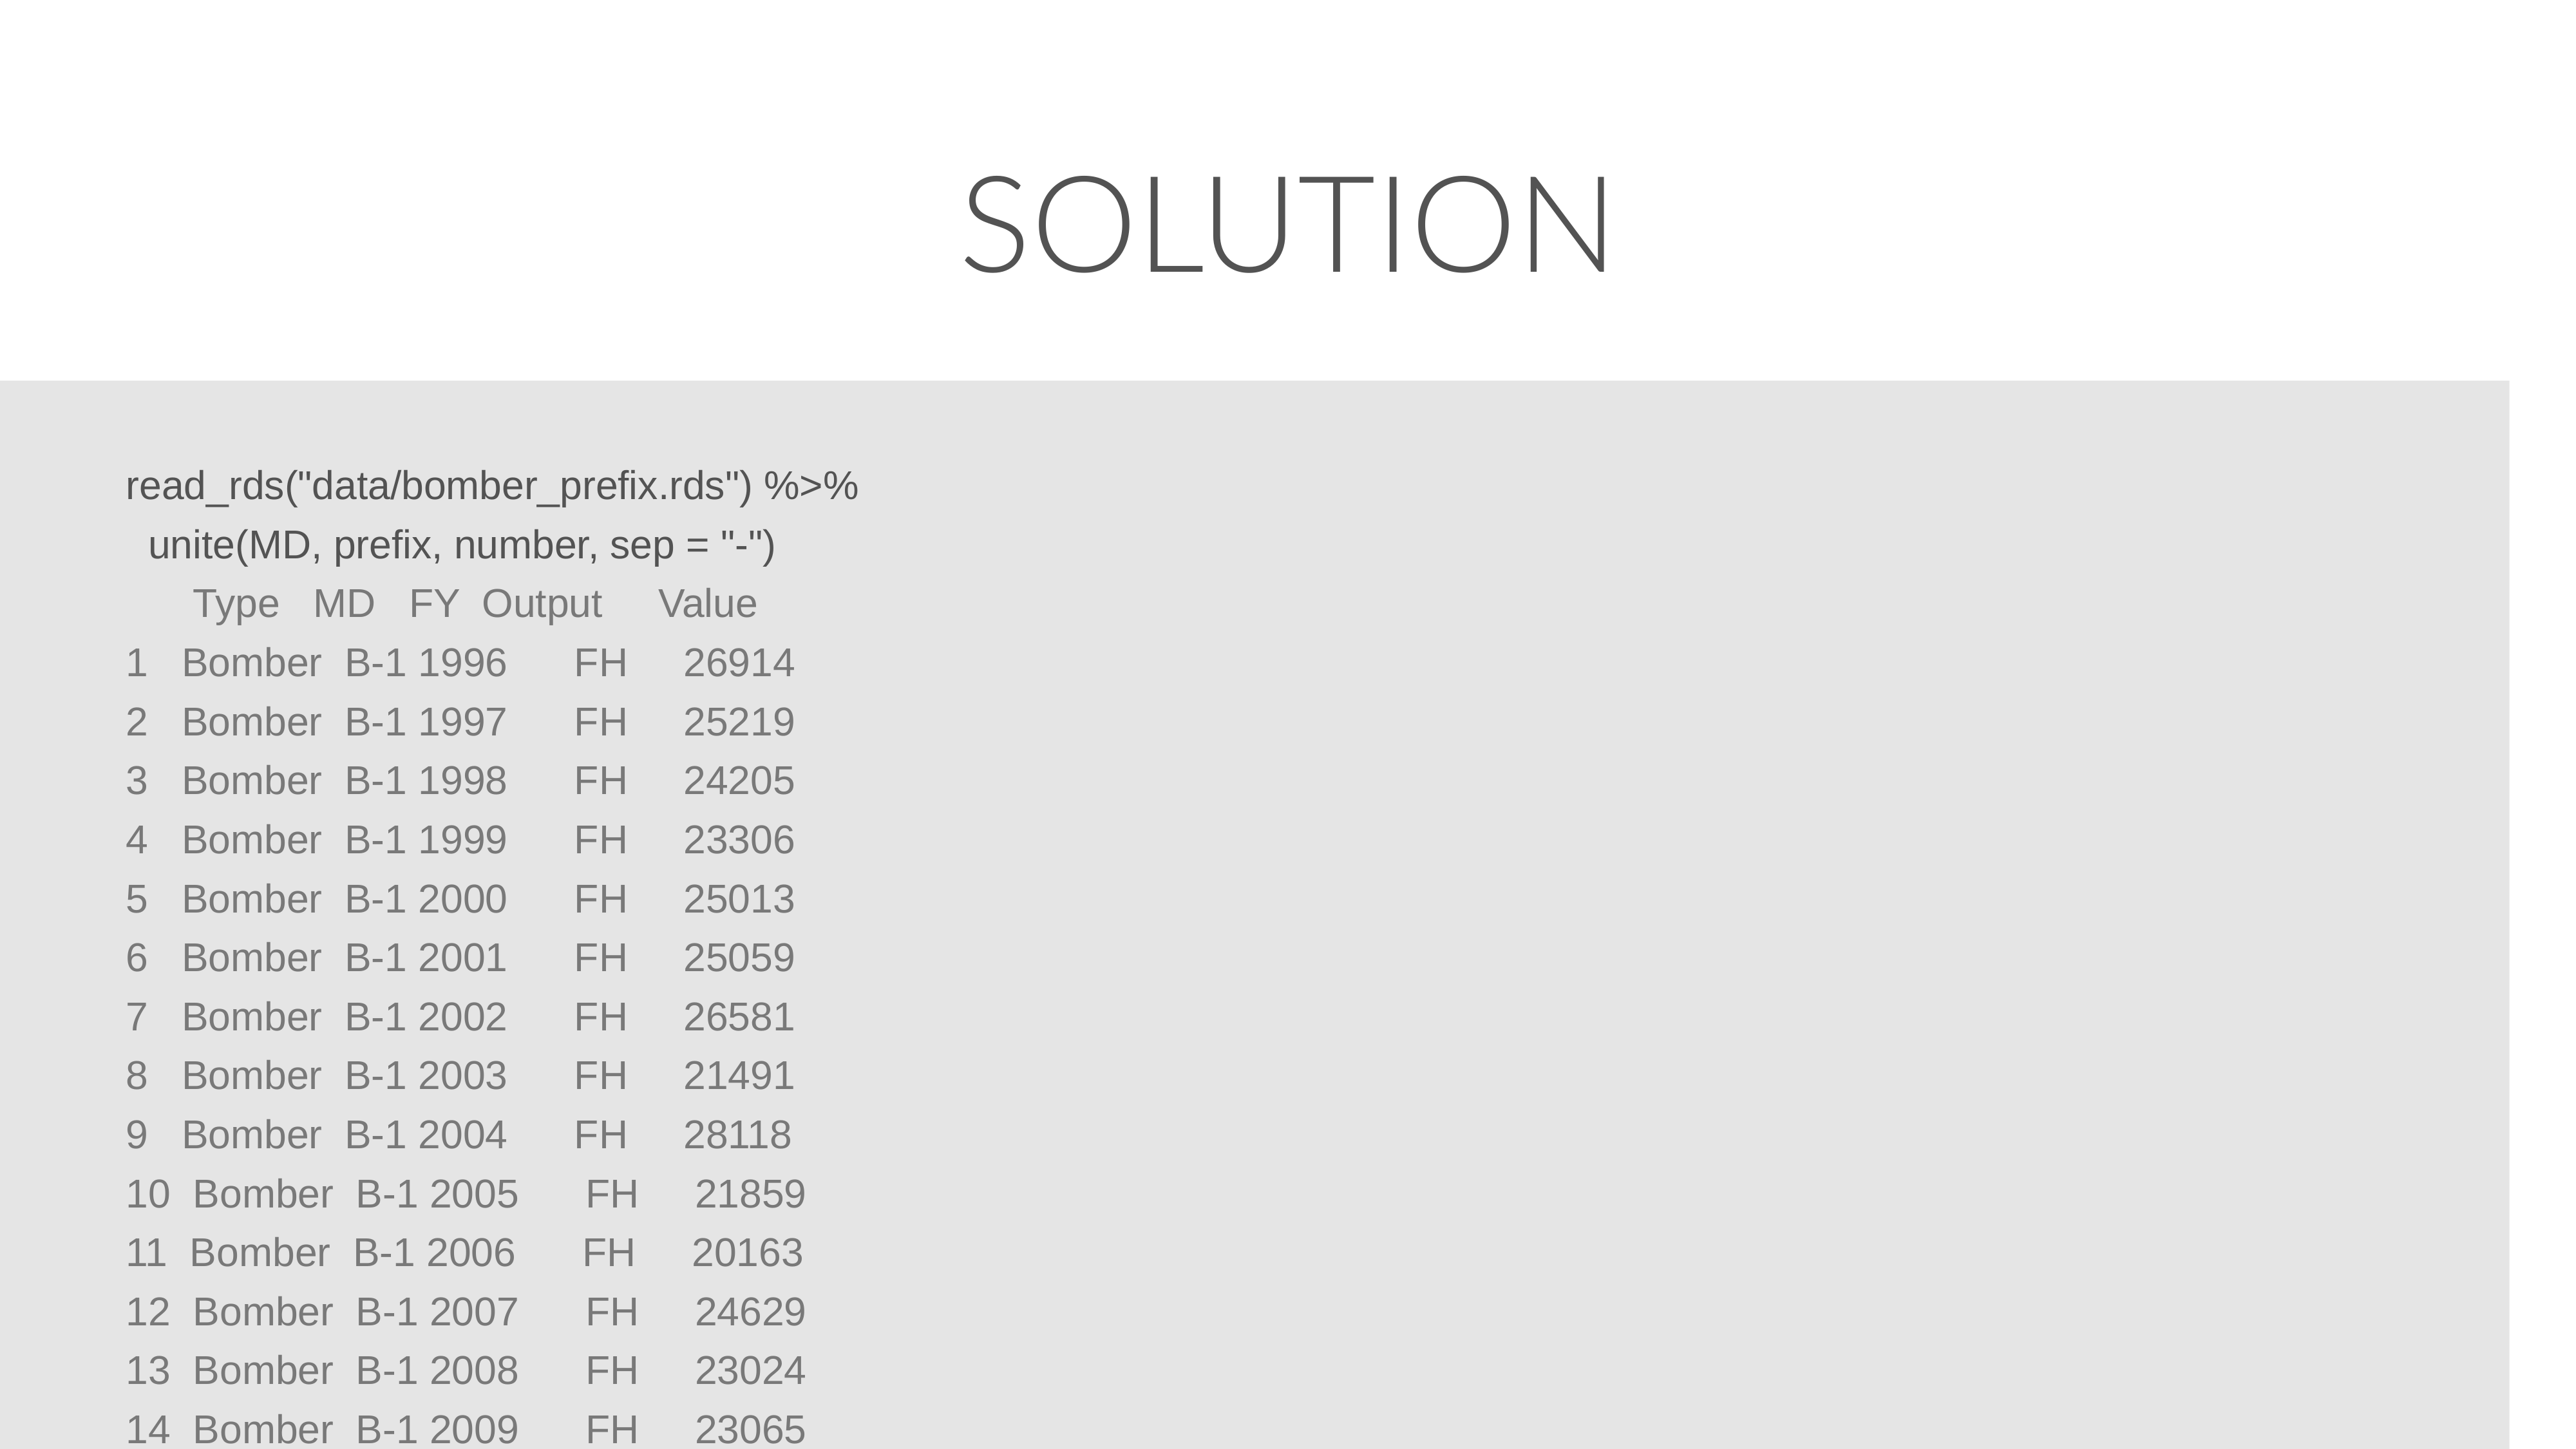

# Solution
read_rds("data/bomber_prefix.rds") %>%
  unite(MD, prefix, number, sep = "-")
      Type   MD   FY  Output     Value
1   Bomber  B-1 1996      FH     26914
2   Bomber  B-1 1997      FH     25219
3   Bomber  B-1 1998      FH     24205
4   Bomber  B-1 1999      FH     23306
5   Bomber  B-1 2000      FH     25013
6   Bomber  B-1 2001      FH     25059
7   Bomber  B-1 2002      FH     26581
8   Bomber  B-1 2003      FH     21491
9   Bomber  B-1 2004      FH     28118
10  Bomber  B-1 2005      FH     21859
11  Bomber  B-1 2006      FH     20163
12  Bomber  B-1 2007      FH     24629
13  Bomber  B-1 2008      FH     23024
14  Bomber  B-1 2009      FH     23065
15  Bomber  B-1 2010      FH     23398